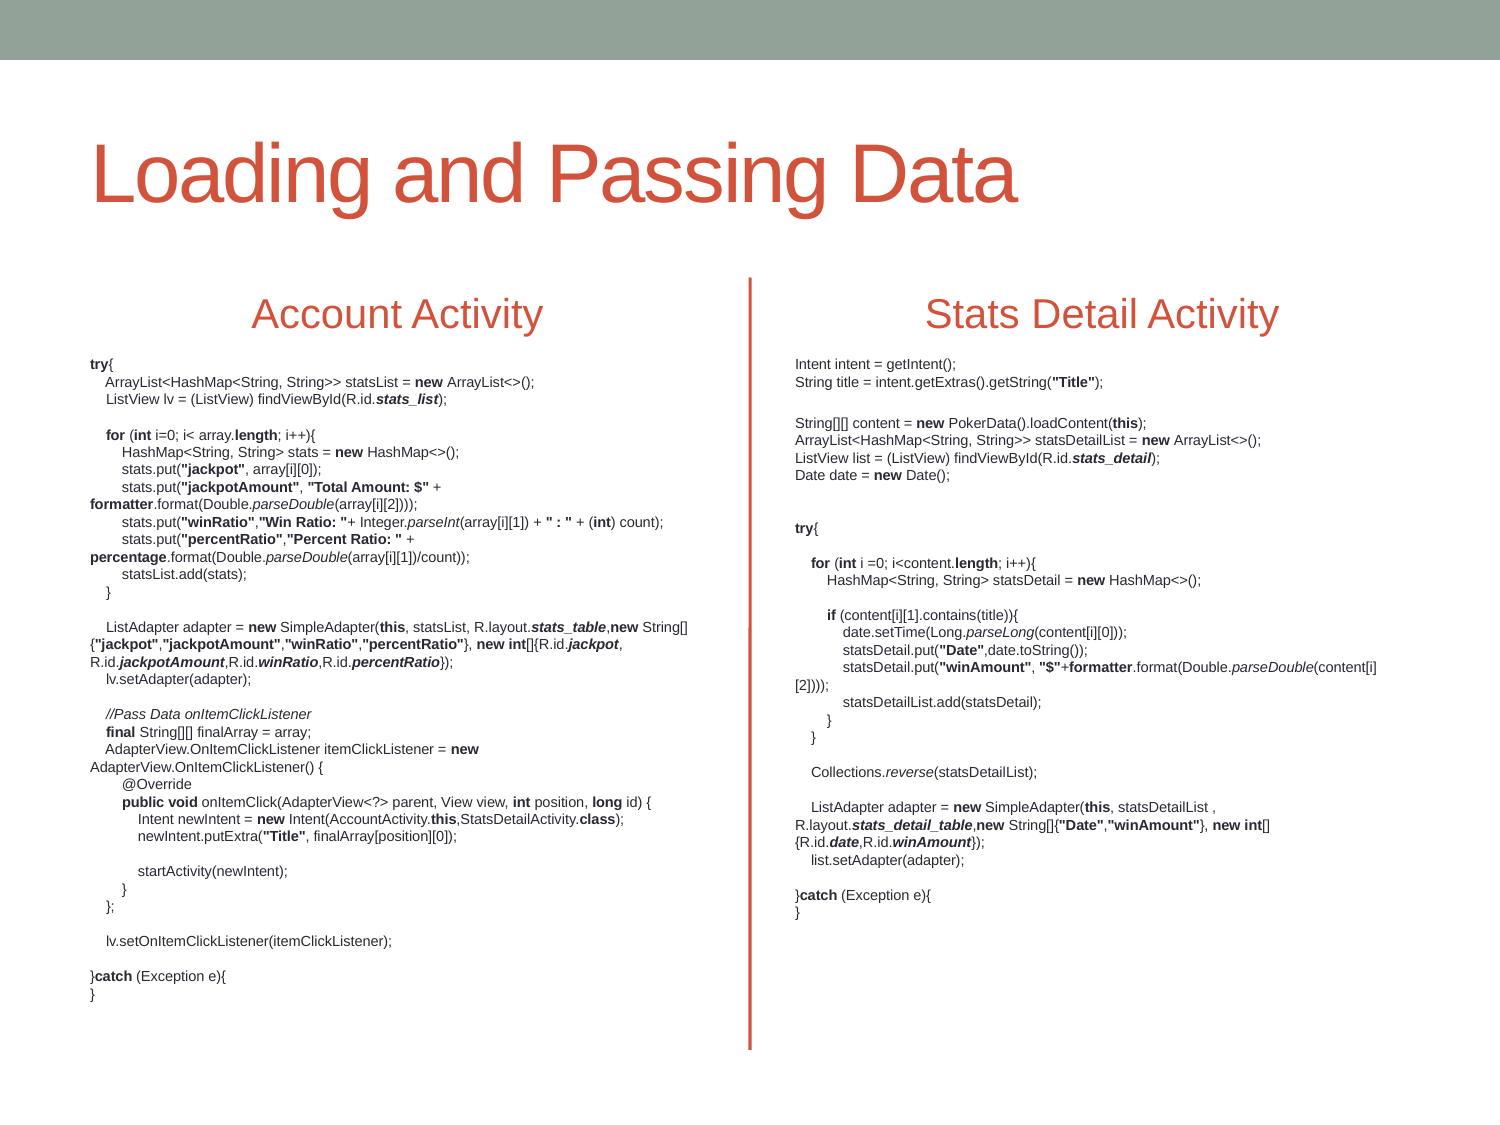

# Loading and Passing Data
Account Activity
Stats Detail Activity
try{
    ArrayList<HashMap<String, String>> statsList = new ArrayList<>();
    ListView lv = (ListView) findViewById(R.id.stats_list);
    for (int i=0; i< array.length; i++){
        HashMap<String, String> stats = new HashMap<>();
        stats.put("jackpot", array[i][0]);
        stats.put("jackpotAmount", "Total Amount: $" + formatter.format(Double.parseDouble(array[i][2])));
        stats.put("winRatio","Win Ratio: "+ Integer.parseInt(array[i][1]) + " : " + (int) count);
        stats.put("percentRatio","Percent Ratio: " + percentage.format(Double.parseDouble(array[i][1])/count));
        statsList.add(stats);
    }
    ListAdapter adapter = new SimpleAdapter(this, statsList, R.layout.stats_table,new String[]{"jackpot","jackpotAmount","winRatio","percentRatio"}, new int[]{R.id.jackpot, R.id.jackpotAmount,R.id.winRatio,R.id.percentRatio});
    lv.setAdapter(adapter);
    //Pass Data onItemClickListener
    final String[][] finalArray = array;
    AdapterView.OnItemClickListener itemClickListener = new AdapterView.OnItemClickListener() {
        @Override
        public void onItemClick(AdapterView<?> parent, View view, int position, long id) {
            Intent newIntent = new Intent(AccountActivity.this,StatsDetailActivity.class);
            newIntent.putExtra("Title", finalArray[position][0]);
            startActivity(newIntent);
        }
    };
    lv.setOnItemClickListener(itemClickListener);
}catch (Exception e){
}
Intent intent = getIntent();
String title = intent.getExtras().getString("Title");

String[][] content = new PokerData().loadContent(this);
ArrayList<HashMap<String, String>> statsDetailList = new ArrayList<>();
ListView list = (ListView) findViewById(R.id.stats_detail);
Date date = new Date();
try{
    for (int i =0; i<content.length; i++){
        HashMap<String, String> statsDetail = new HashMap<>();
        if (content[i][1].contains(title)){
            date.setTime(Long.parseLong(content[i][0]));
            statsDetail.put("Date",date.toString());
            statsDetail.put("winAmount", "$"+formatter.format(Double.parseDouble(content[i][2])));
            statsDetailList.add(statsDetail);
        }
    }
    Collections.reverse(statsDetailList);
    ListAdapter adapter = new SimpleAdapter(this, statsDetailList , R.layout.stats_detail_table,new String[]{"Date","winAmount"}, new int[]{R.id.date,R.id.winAmount});
    list.setAdapter(adapter);
}catch (Exception e){
}